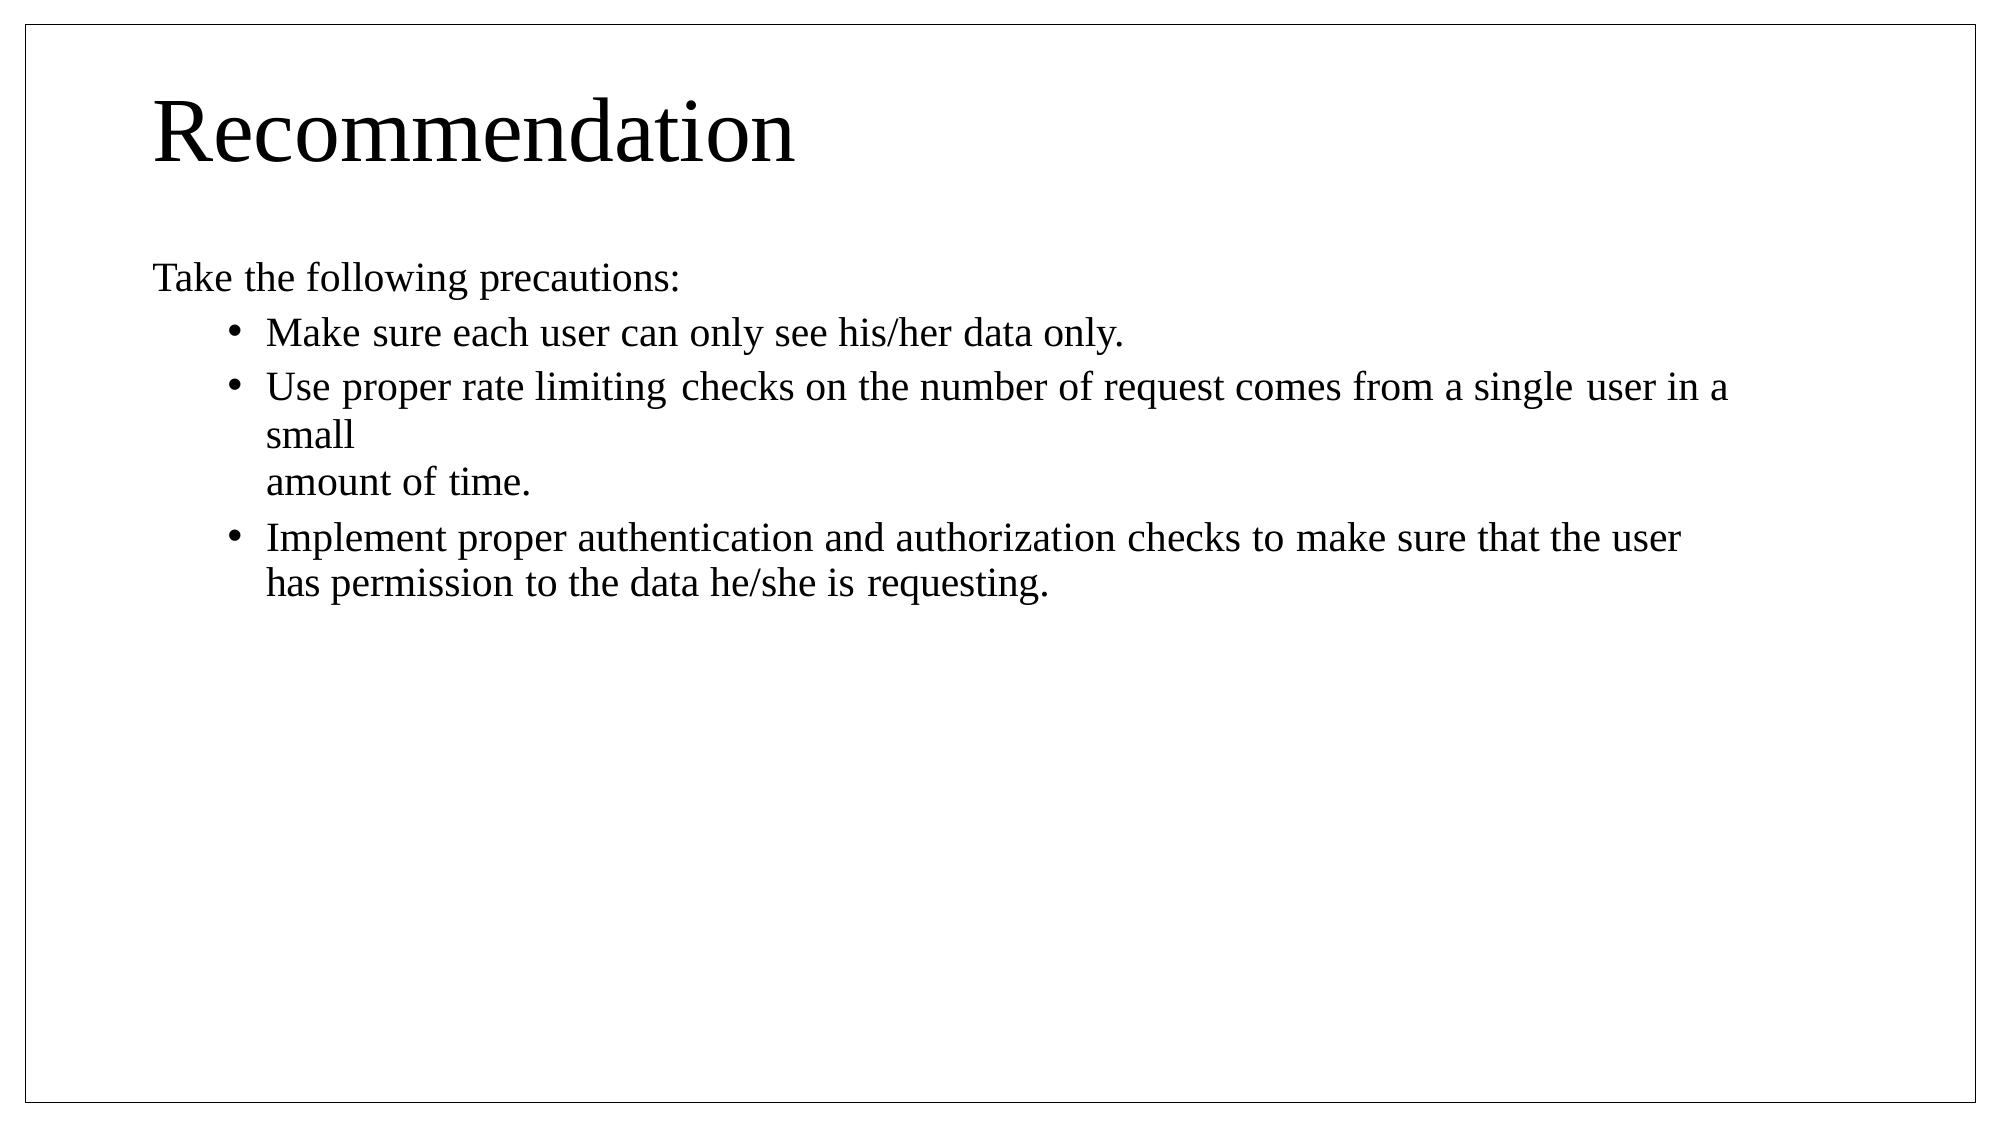

# Recommendation
Take the following precautions:
Make sure each user can only see his/her data only.
Use proper rate limiting checks on the number of request comes from a single user in a small
amount of time.
Implement proper authentication and authorization checks to make sure that the user has permission to the data he/she is requesting.